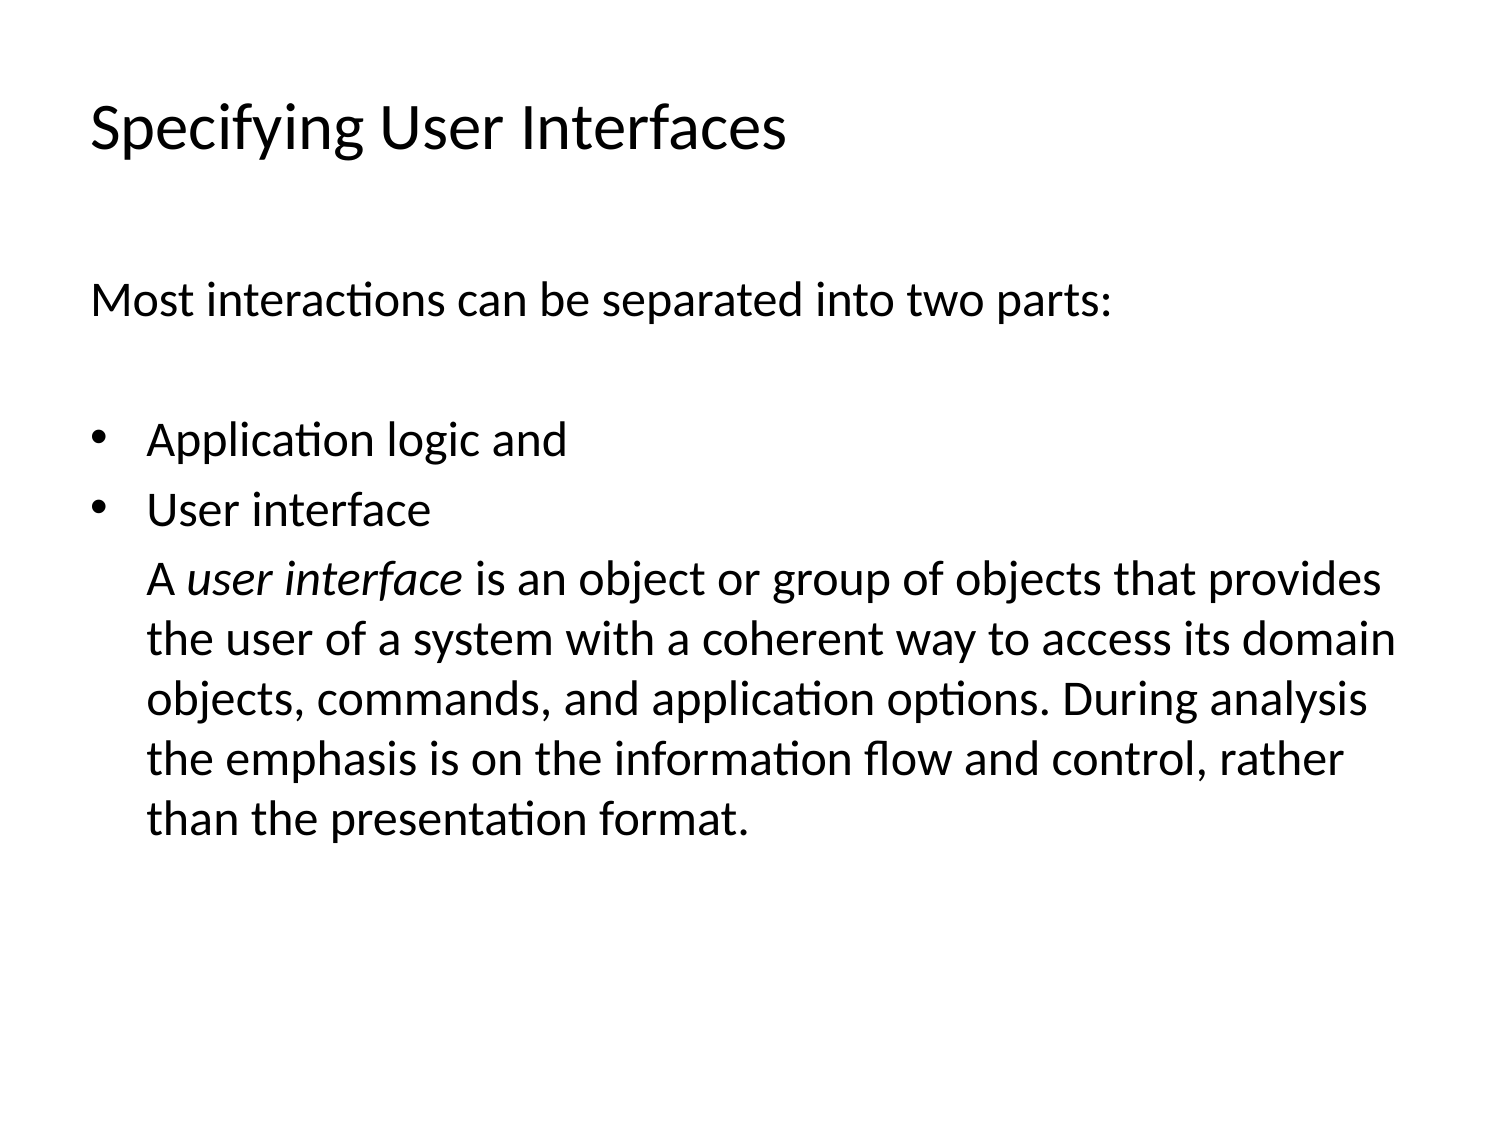

Specifying User Interfaces

Most interactions can be separated into two parts:

Application logic and
User interface
	A user interface is an object or group of objects that provides the user of a system with a coherent way to access its domain objects, commands, and application options. During analysis the emphasis is on the information flow and control, rather than the presentation format.